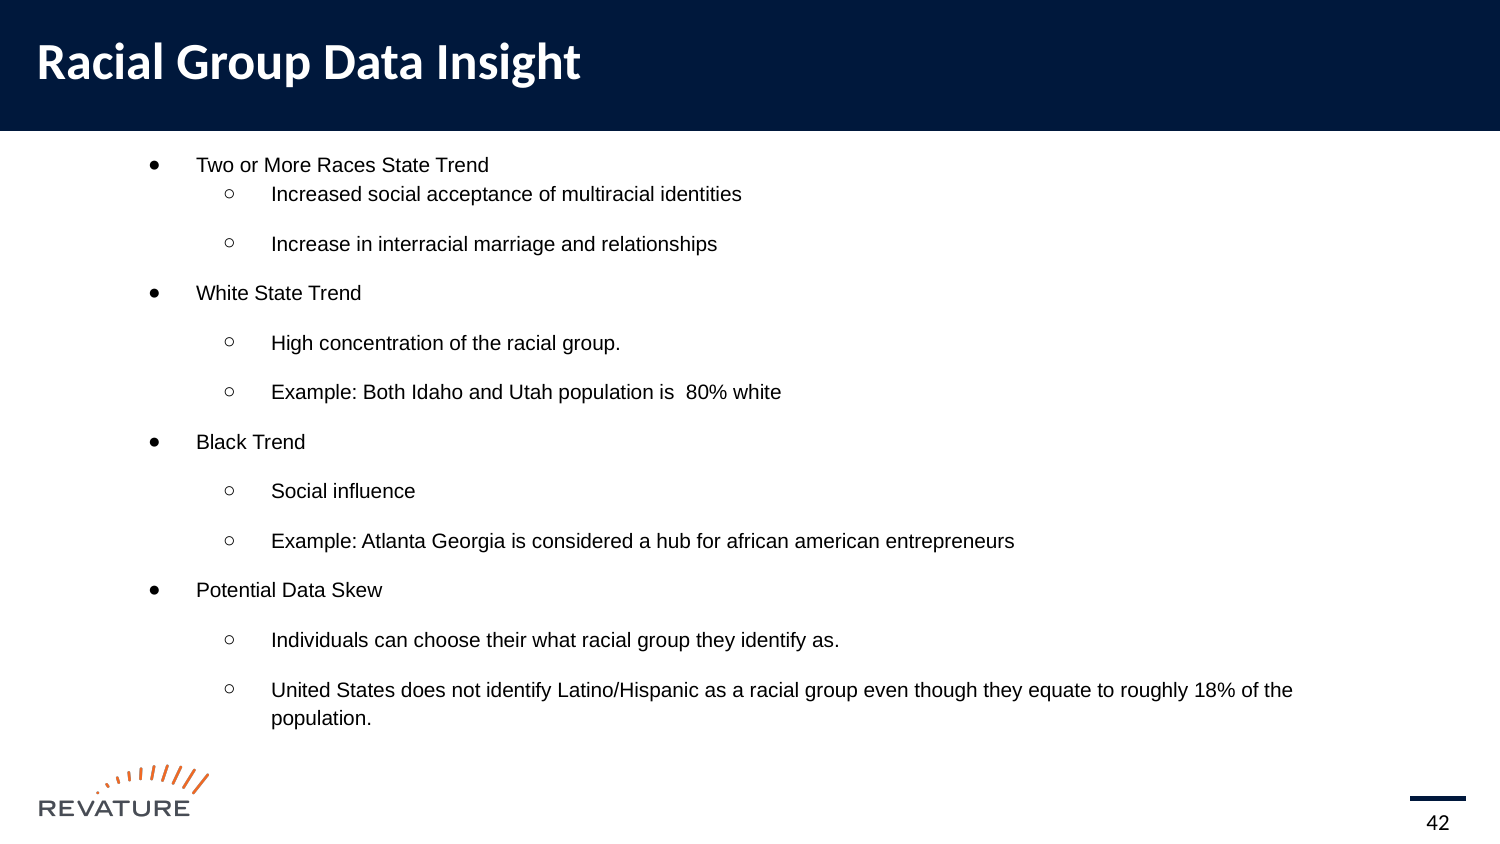

# Racial Group Data Insight
Two or More Races State Trend
Increased social acceptance of multiracial identities
Increase in interracial marriage and relationships
White State Trend
High concentration of the racial group.
Example: Both Idaho and Utah population is  80% white
Black Trend
Social influence
Example: Atlanta Georgia is considered a hub for african american entrepreneurs
Potential Data Skew
Individuals can choose their what racial group they identify as.
United States does not identify Latino/Hispanic as a racial group even though they equate to roughly 18% of the population.